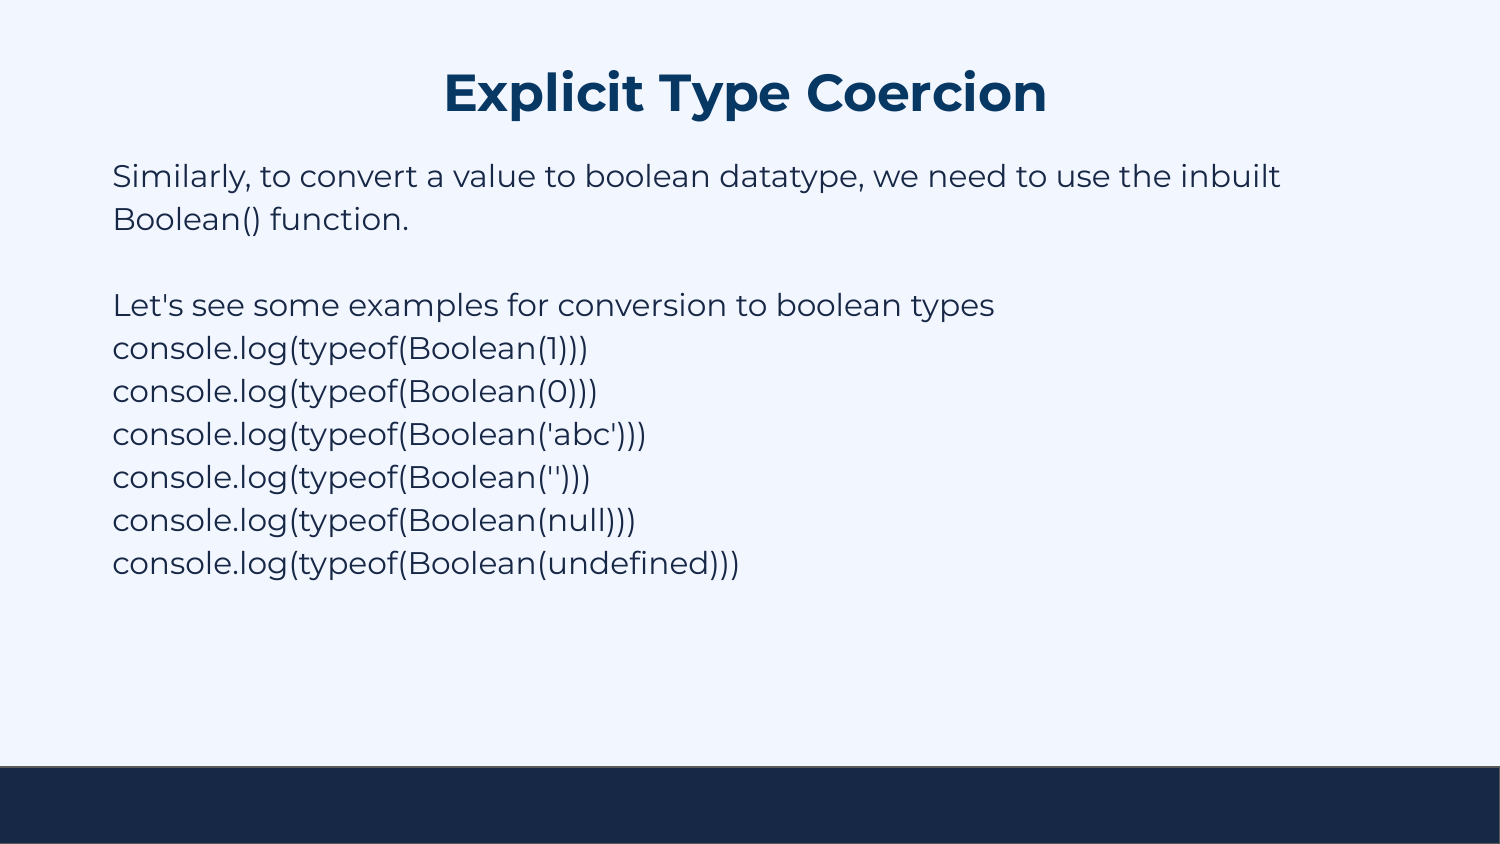

# Explicit Type Coercion
Similarly, to convert a value to boolean datatype, we need to use the inbuilt Boolean() function.

Let's see some examples for conversion to boolean types
console.log(typeof(Boolean(1)))
console.log(typeof(Boolean(0)))
console.log(typeof(Boolean('abc')))
console.log(typeof(Boolean('')))
console.log(typeof(Boolean(null)))
console.log(typeof(Boolean(undefined)))